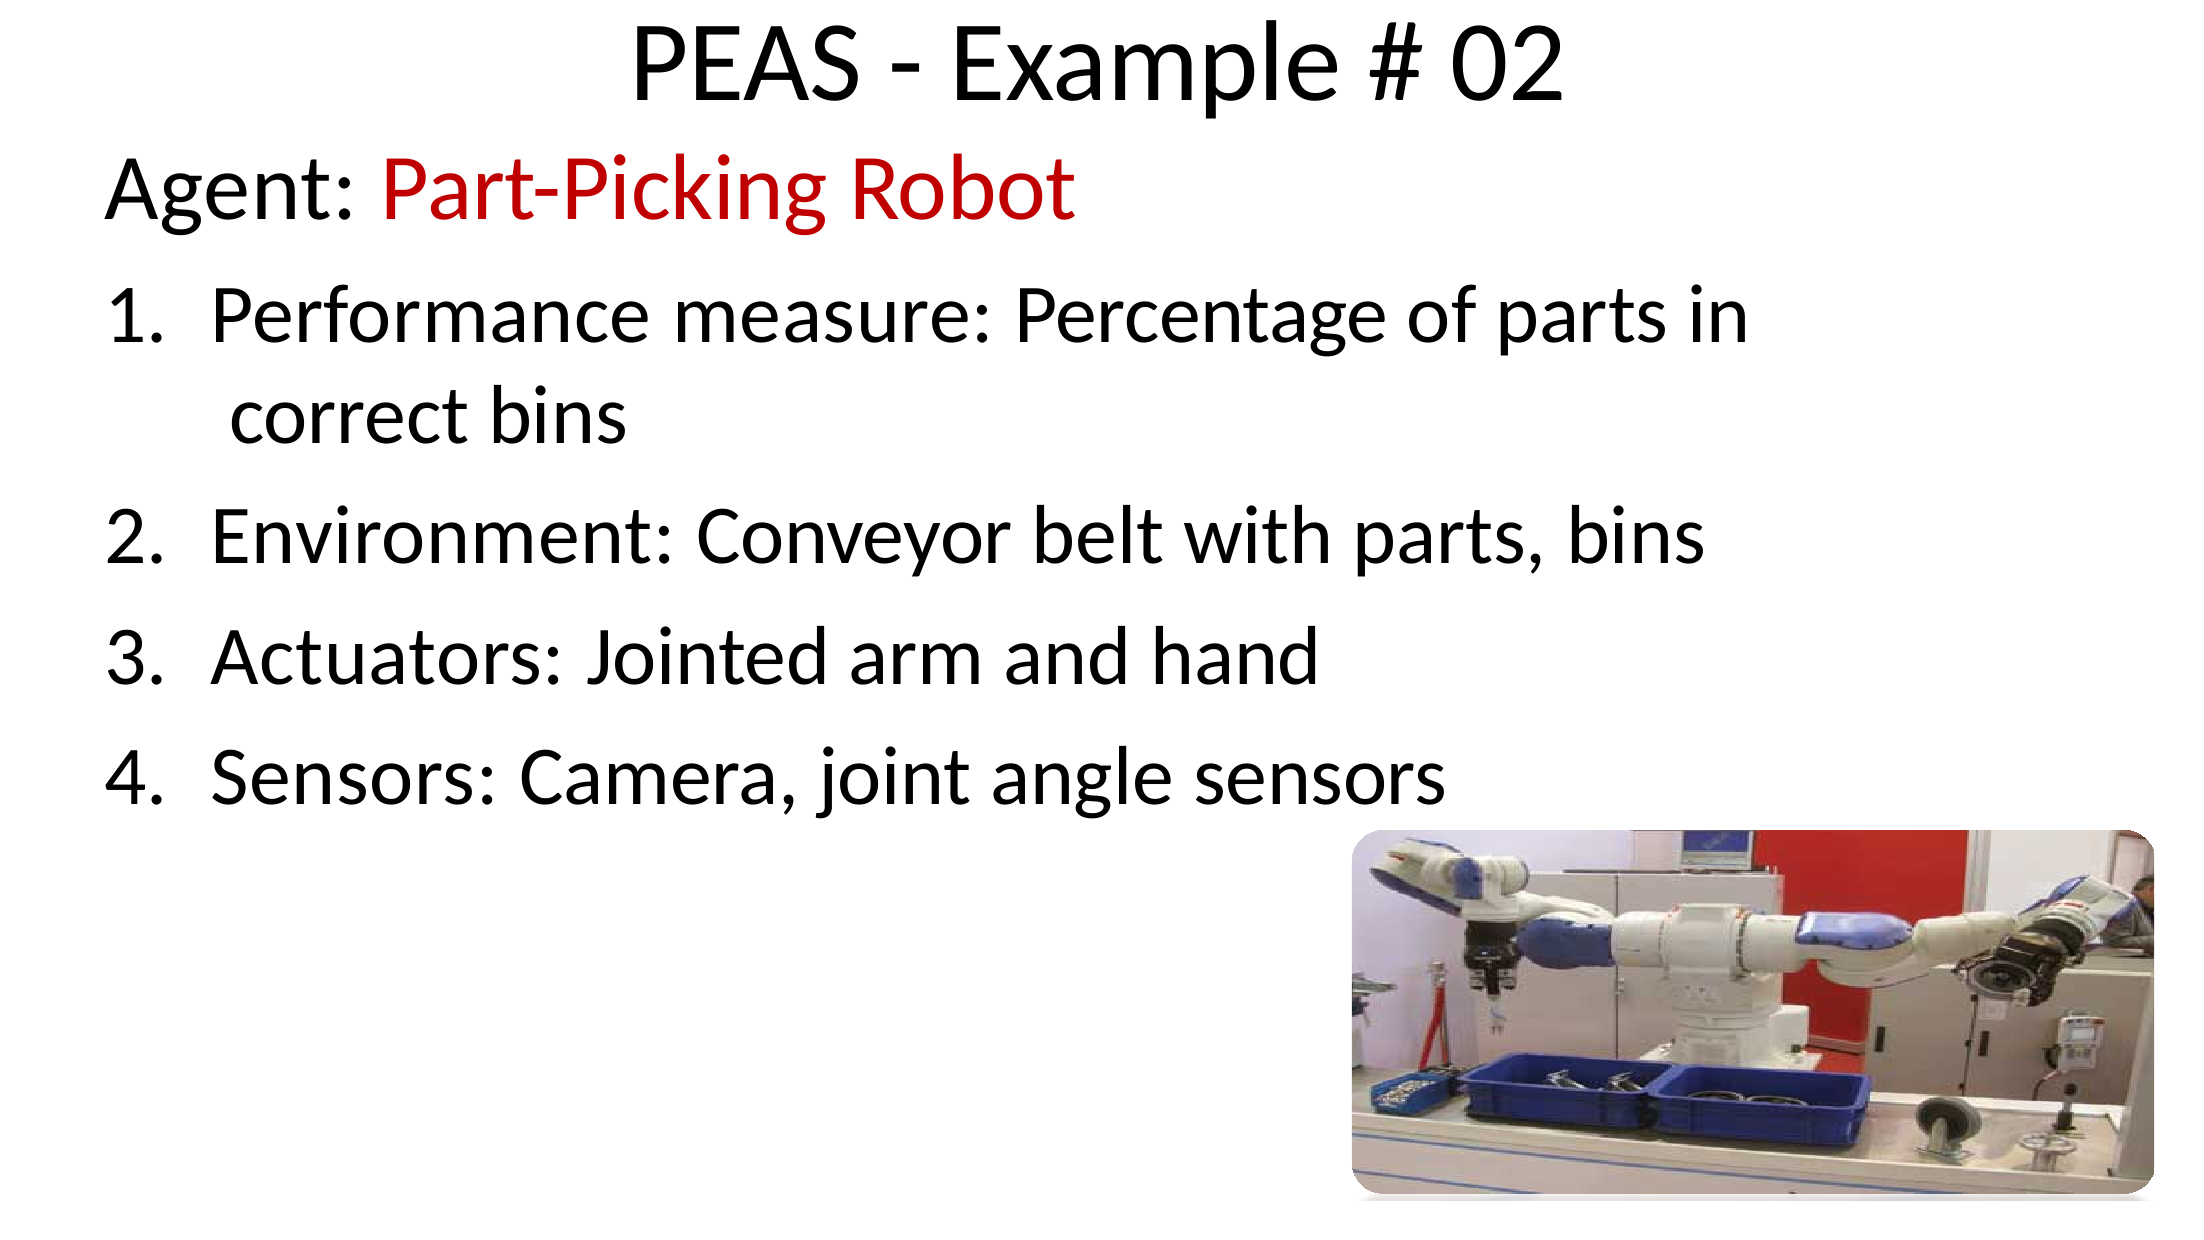

# PEAS - Example # 02
Agent: Part-Picking Robot
Performance measure: Percentage of parts in  correct bins
Environment: Conveyor belt with parts, bins
Actuators: Jointed arm and hand
Sensors: Camera, joint angle sensors

23